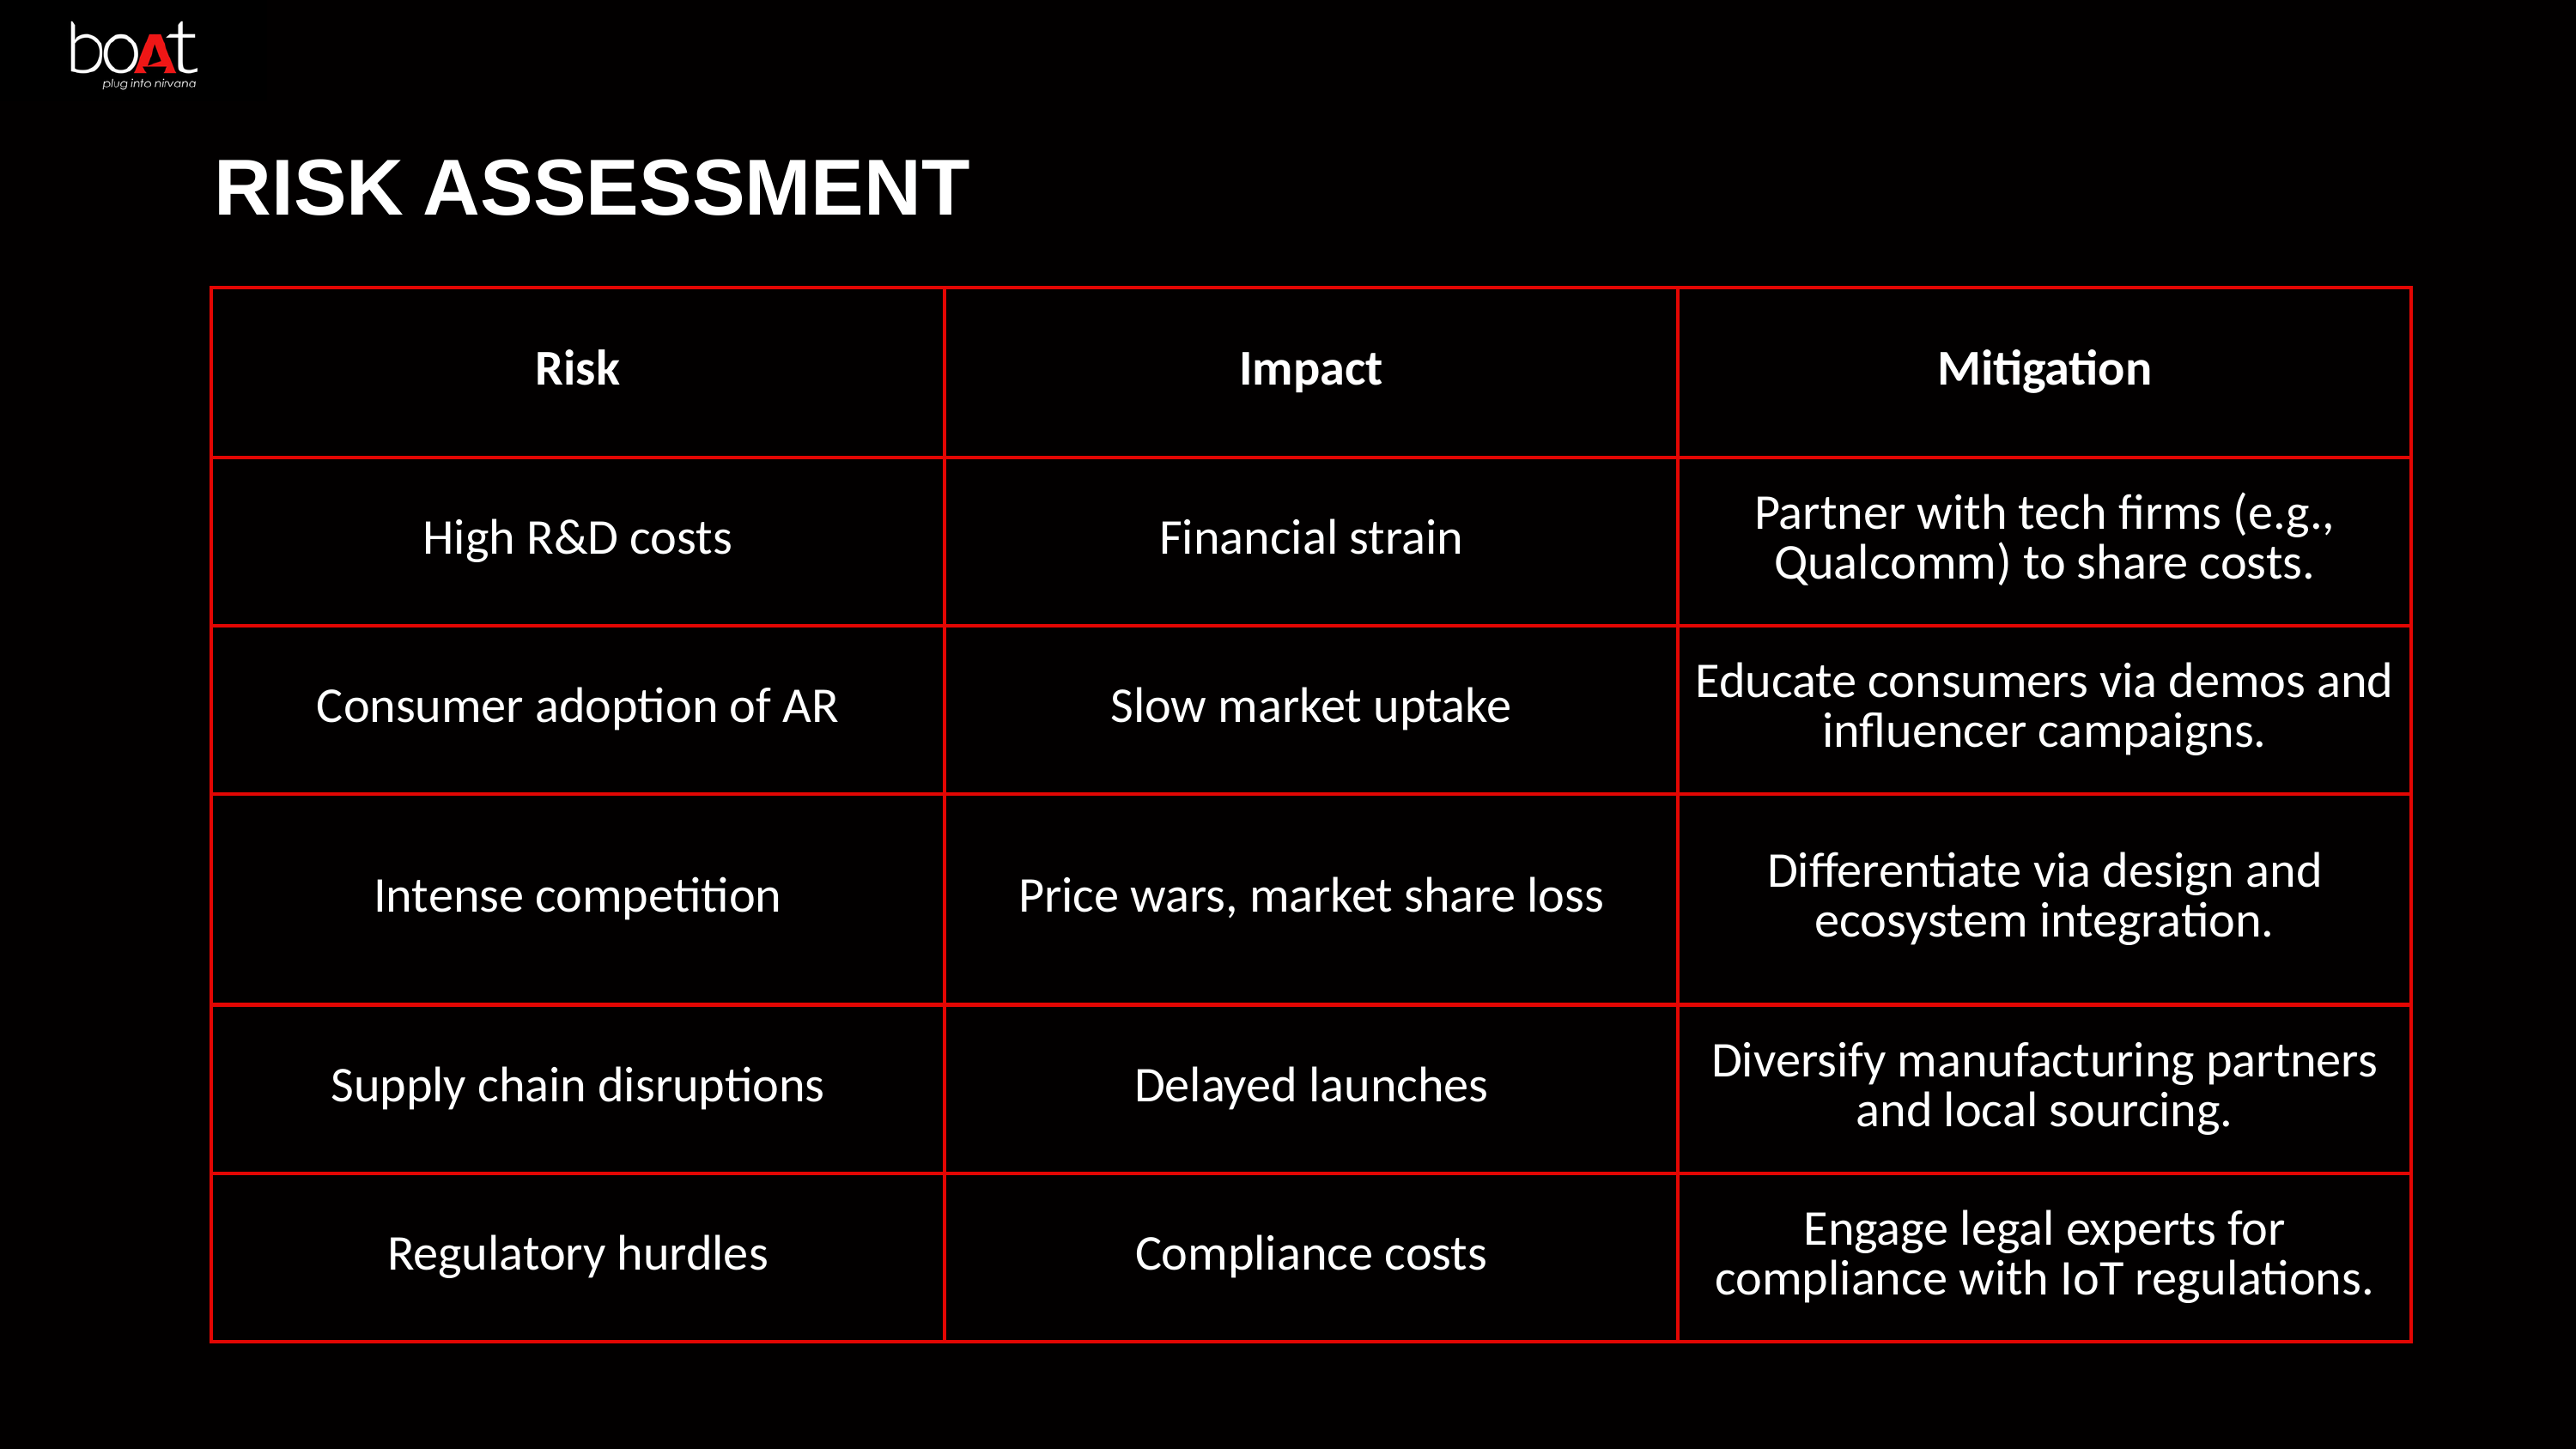

RISK ASSESSMENT

| Risk | Impact | Mitigation |
| --- | --- | --- |
| High R&D costs | Financial strain | Partner with tech firms (e.g., Qualcomm) to share costs. |
| Consumer adoption of AR | Slow market uptake | Educate consumers via demos and influencer campaigns. |
| Intense competition | Price wars, market share loss | Differentiate via design and ecosystem integration. |
| Supply chain disruptions | Delayed launches | Diversify manufacturing partners and local sourcing. |
| Regulatory hurdles | Compliance costs | Engage legal experts for compliance with IoT regulations. |